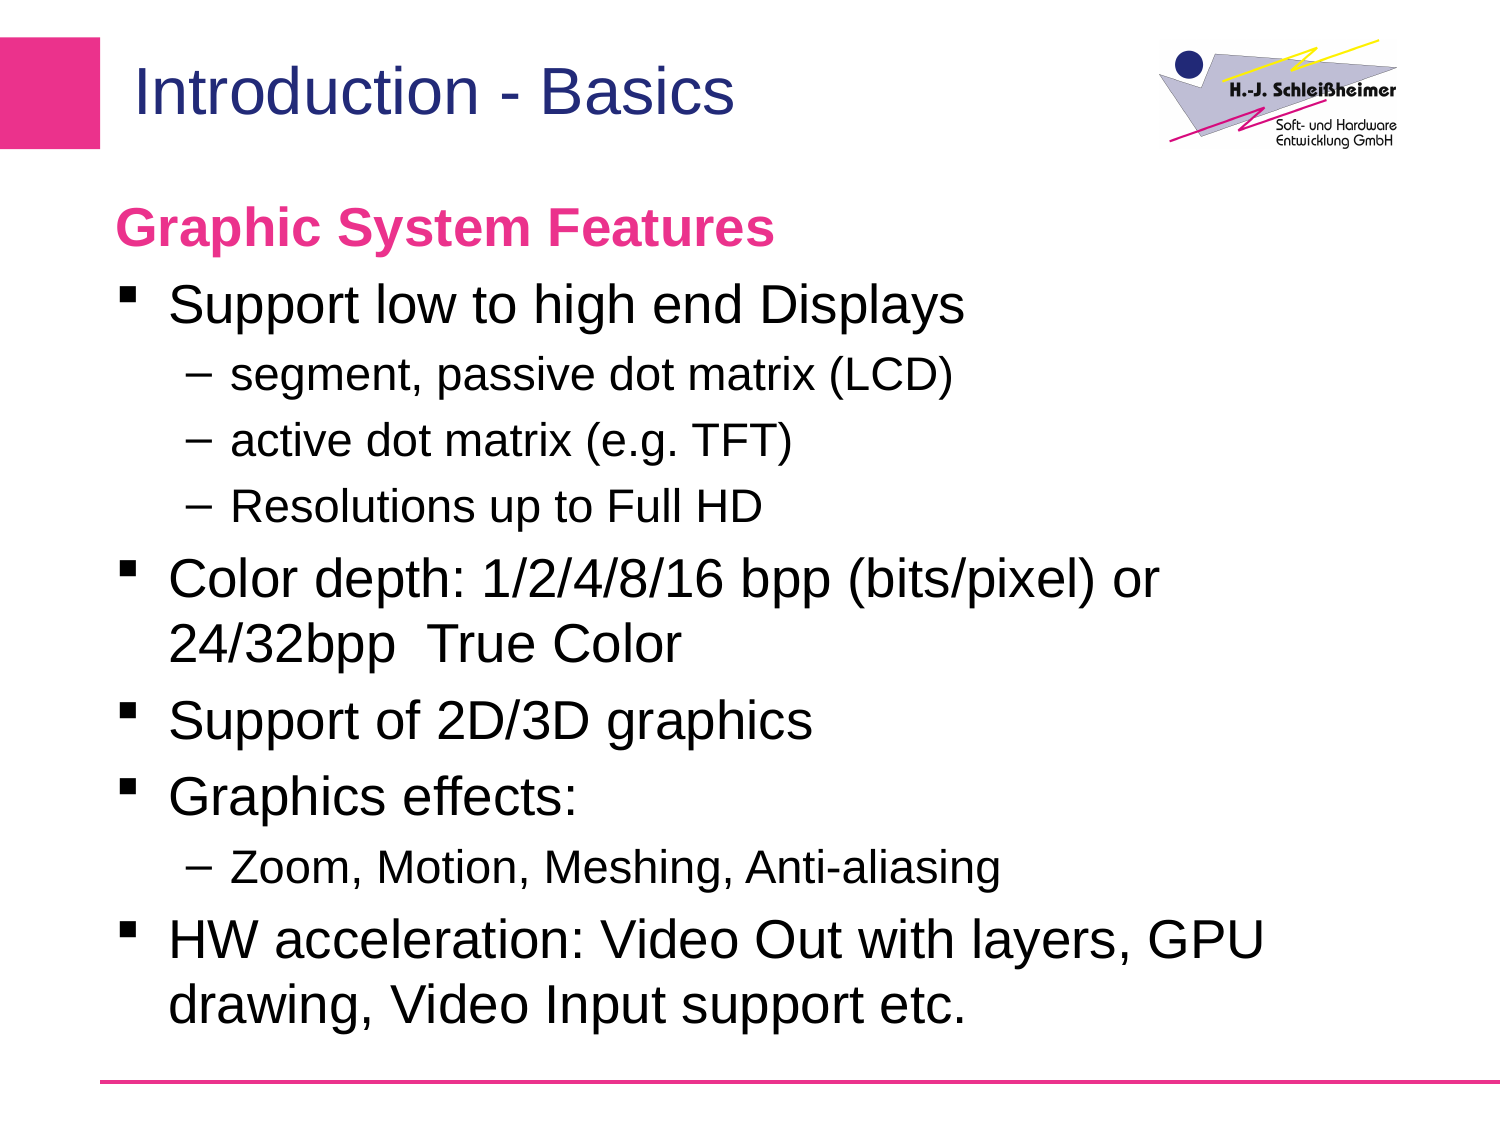

# Introduction - Basics
Graphic System Features
Support low to high end Displays
segment, passive dot matrix (LCD)
active dot matrix (e.g. TFT)
Resolutions up to Full HD
Color depth: 1/2/4/8/16 bpp (bits/pixel) or 24/32bpp  True Color
Support of 2D/3D graphics
Graphics effects:
Zoom, Motion, Meshing, Anti-aliasing
HW acceleration: Video Out with layers, GPU drawing, Video Input support etc.